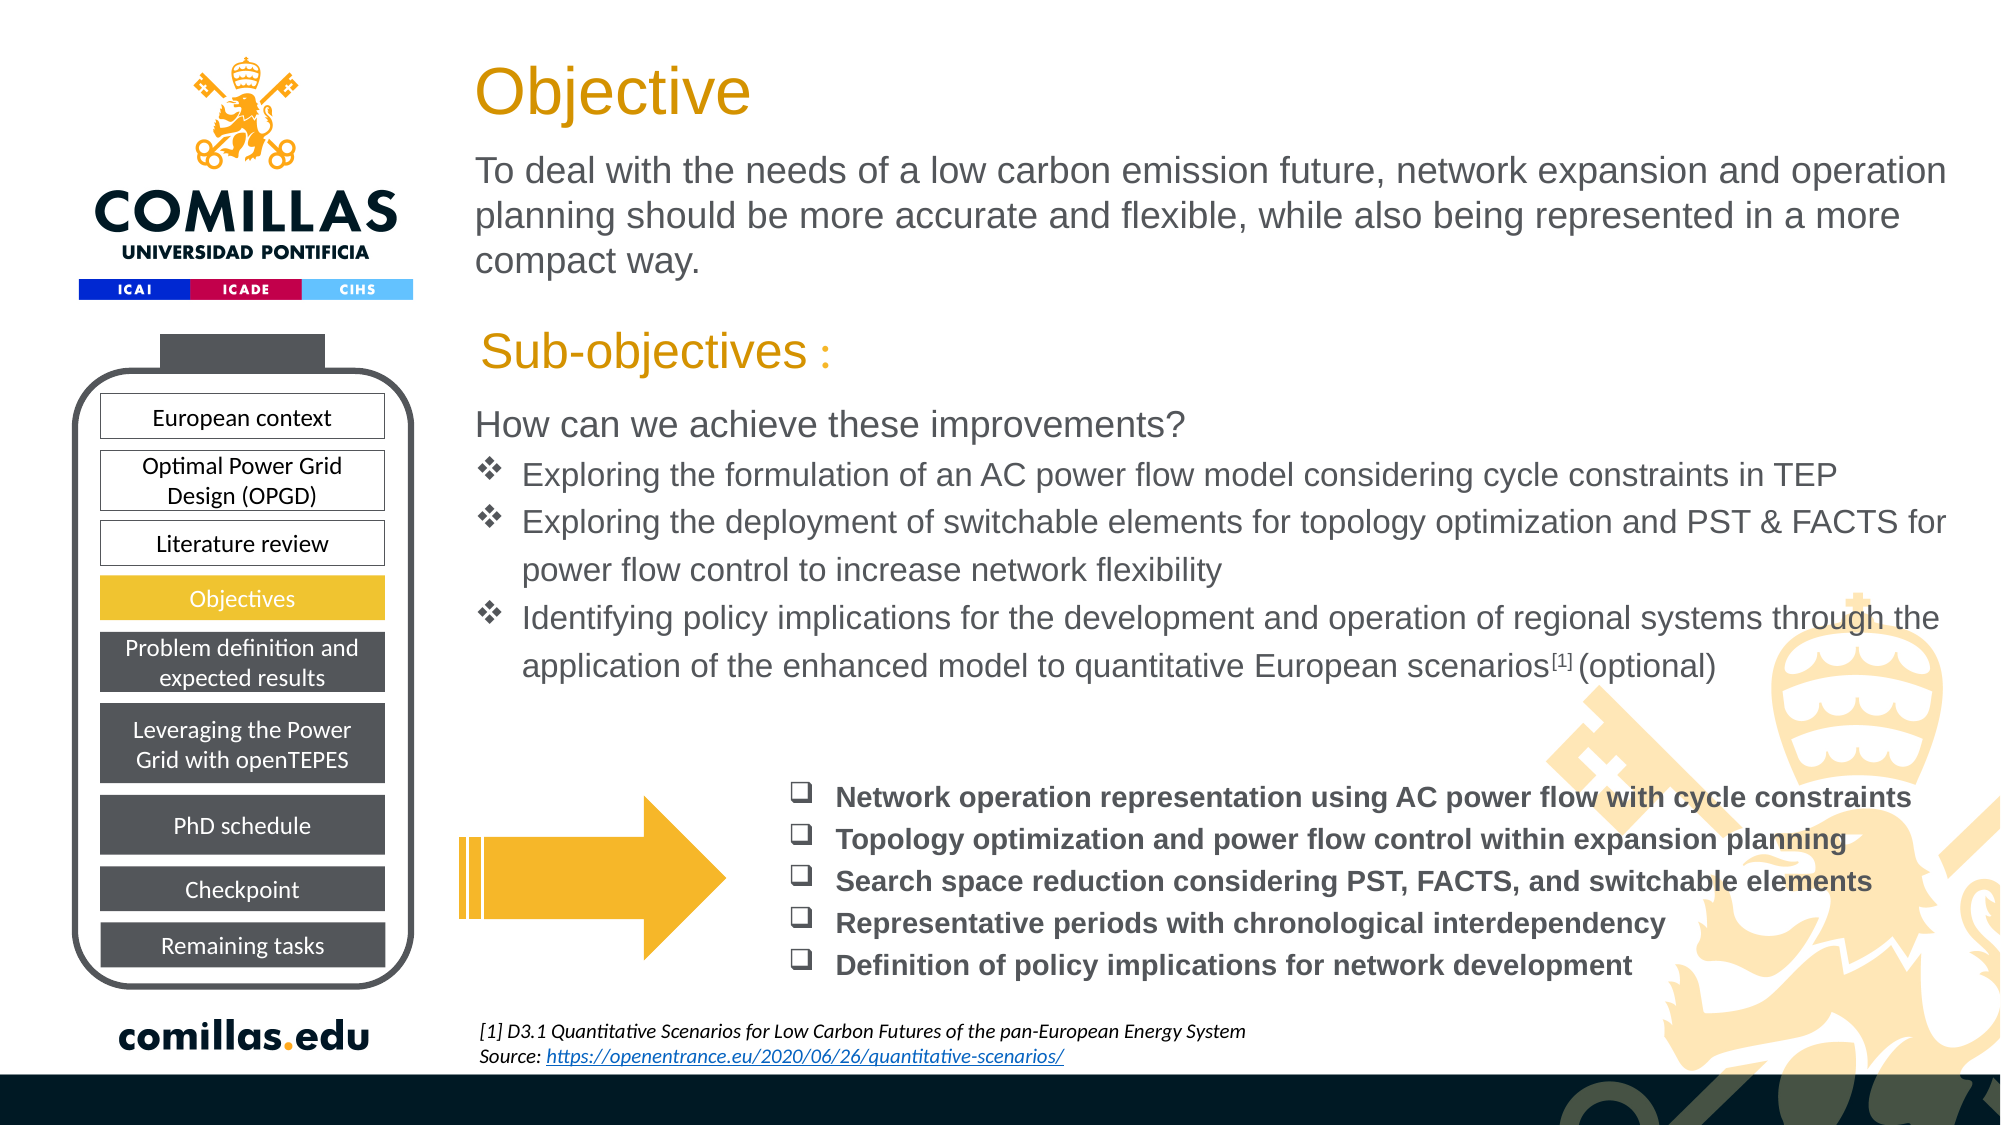

# Objective
To deal with the needs of a low carbon emission future, network expansion and operation planning should be more accurate and flexible, while also being represented in a more compact way.
Sub-objectives :

European context
Optimal Power Grid Design (OPGD)
Literature review
Objectives
Problem definition and expected results
Leveraging the Power Grid with openTEPES
PhD schedule
Checkpoint
Remaining tasks
How can we achieve these improvements?
Exploring the formulation of an AC power flow model considering cycle constraints in TEP
Exploring the deployment of switchable elements for topology optimization and PST & FACTS for power flow control to increase network flexibility
Identifying policy implications for the development and operation of regional systems through the application of the enhanced model to quantitative European scenarios[1] (optional)
Network operation representation using AC power flow with cycle constraints
Topology optimization and power flow control within expansion planning
Search space reduction considering PST, FACTS, and switchable elements
Representative periods with chronological interdependency
Definition of policy implications for network development

[1] D3.1 Quantitative Scenarios for Low Carbon Futures of the pan-European Energy System
Source: https://openentrance.eu/2020/06/26/quantitative-scenarios/